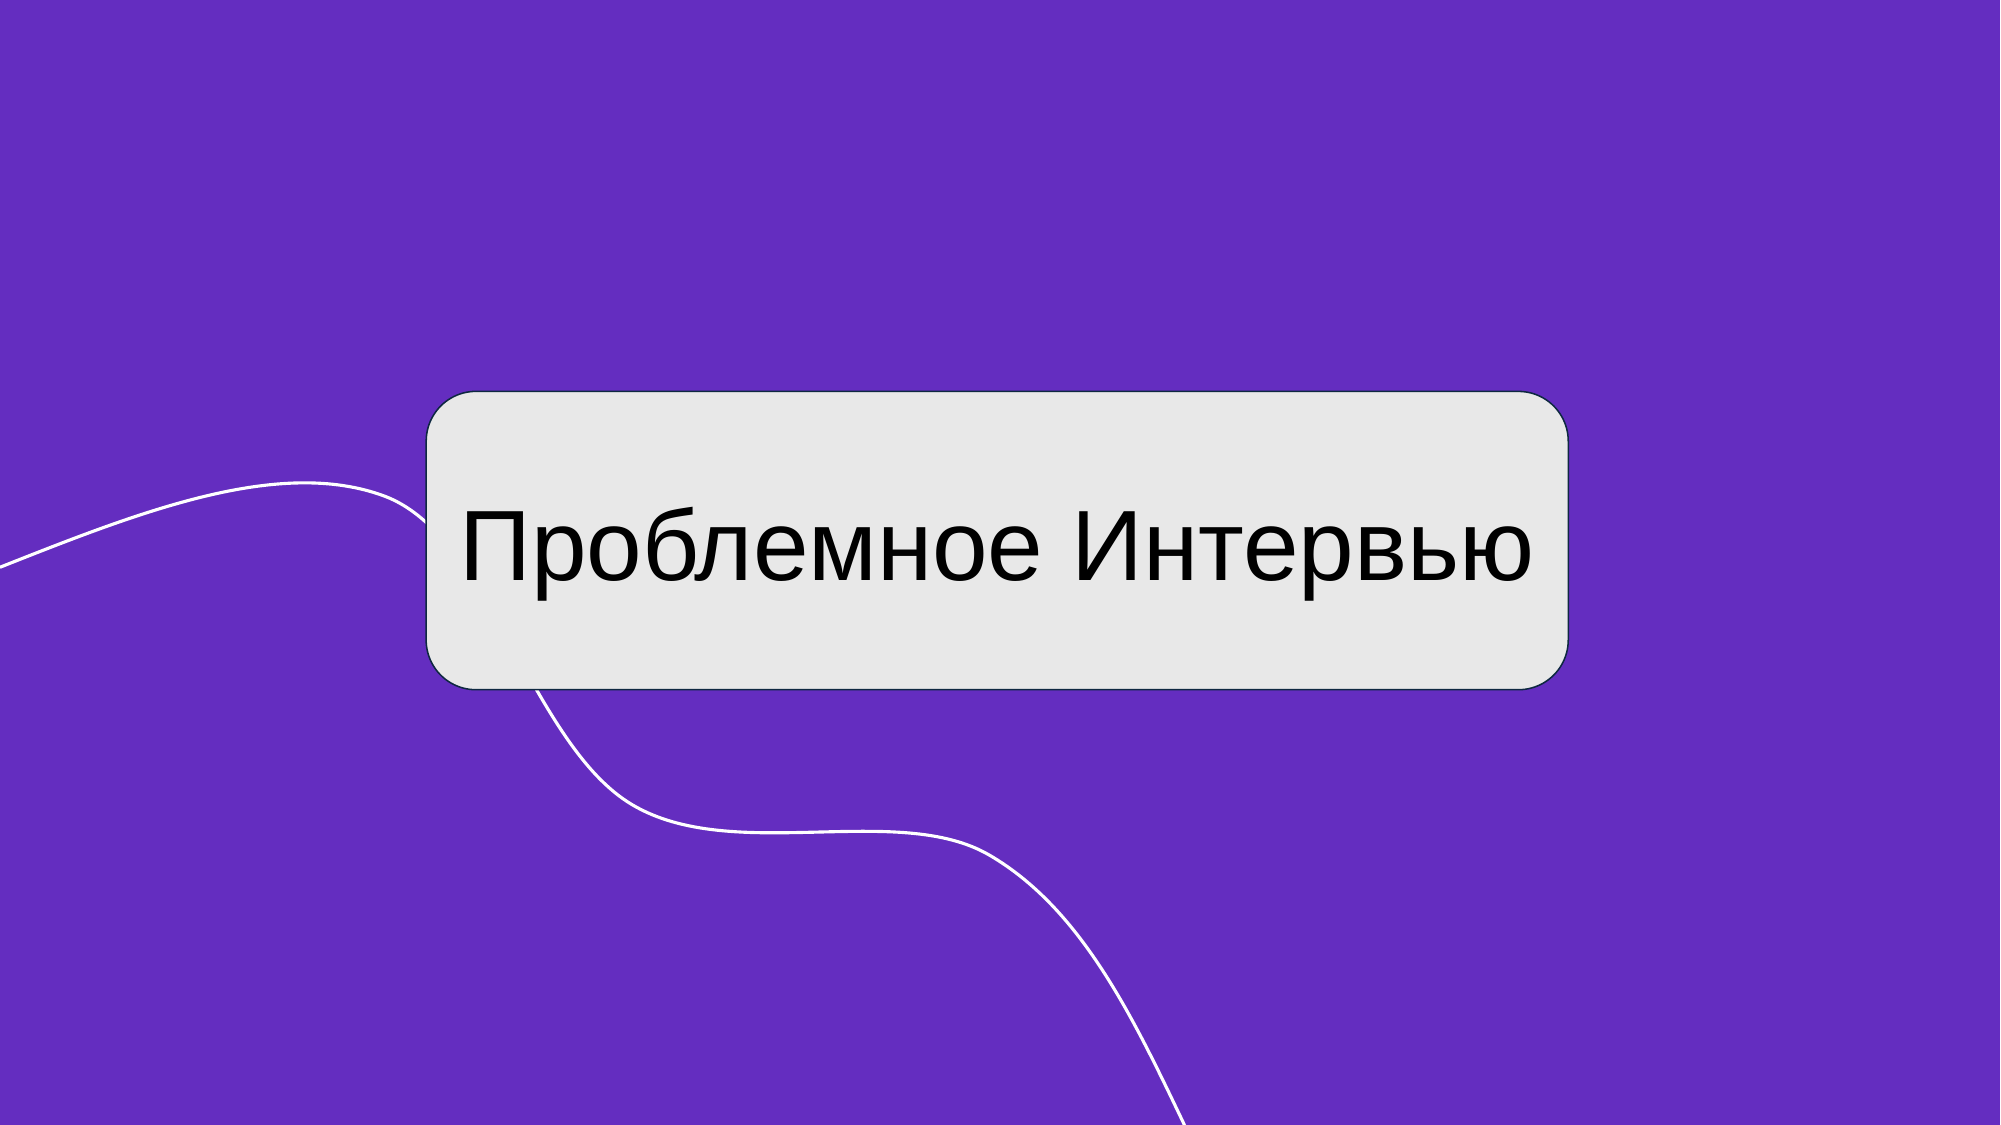

Перенесите выбранный кейс и удалите лишние
Проблемное Интервью